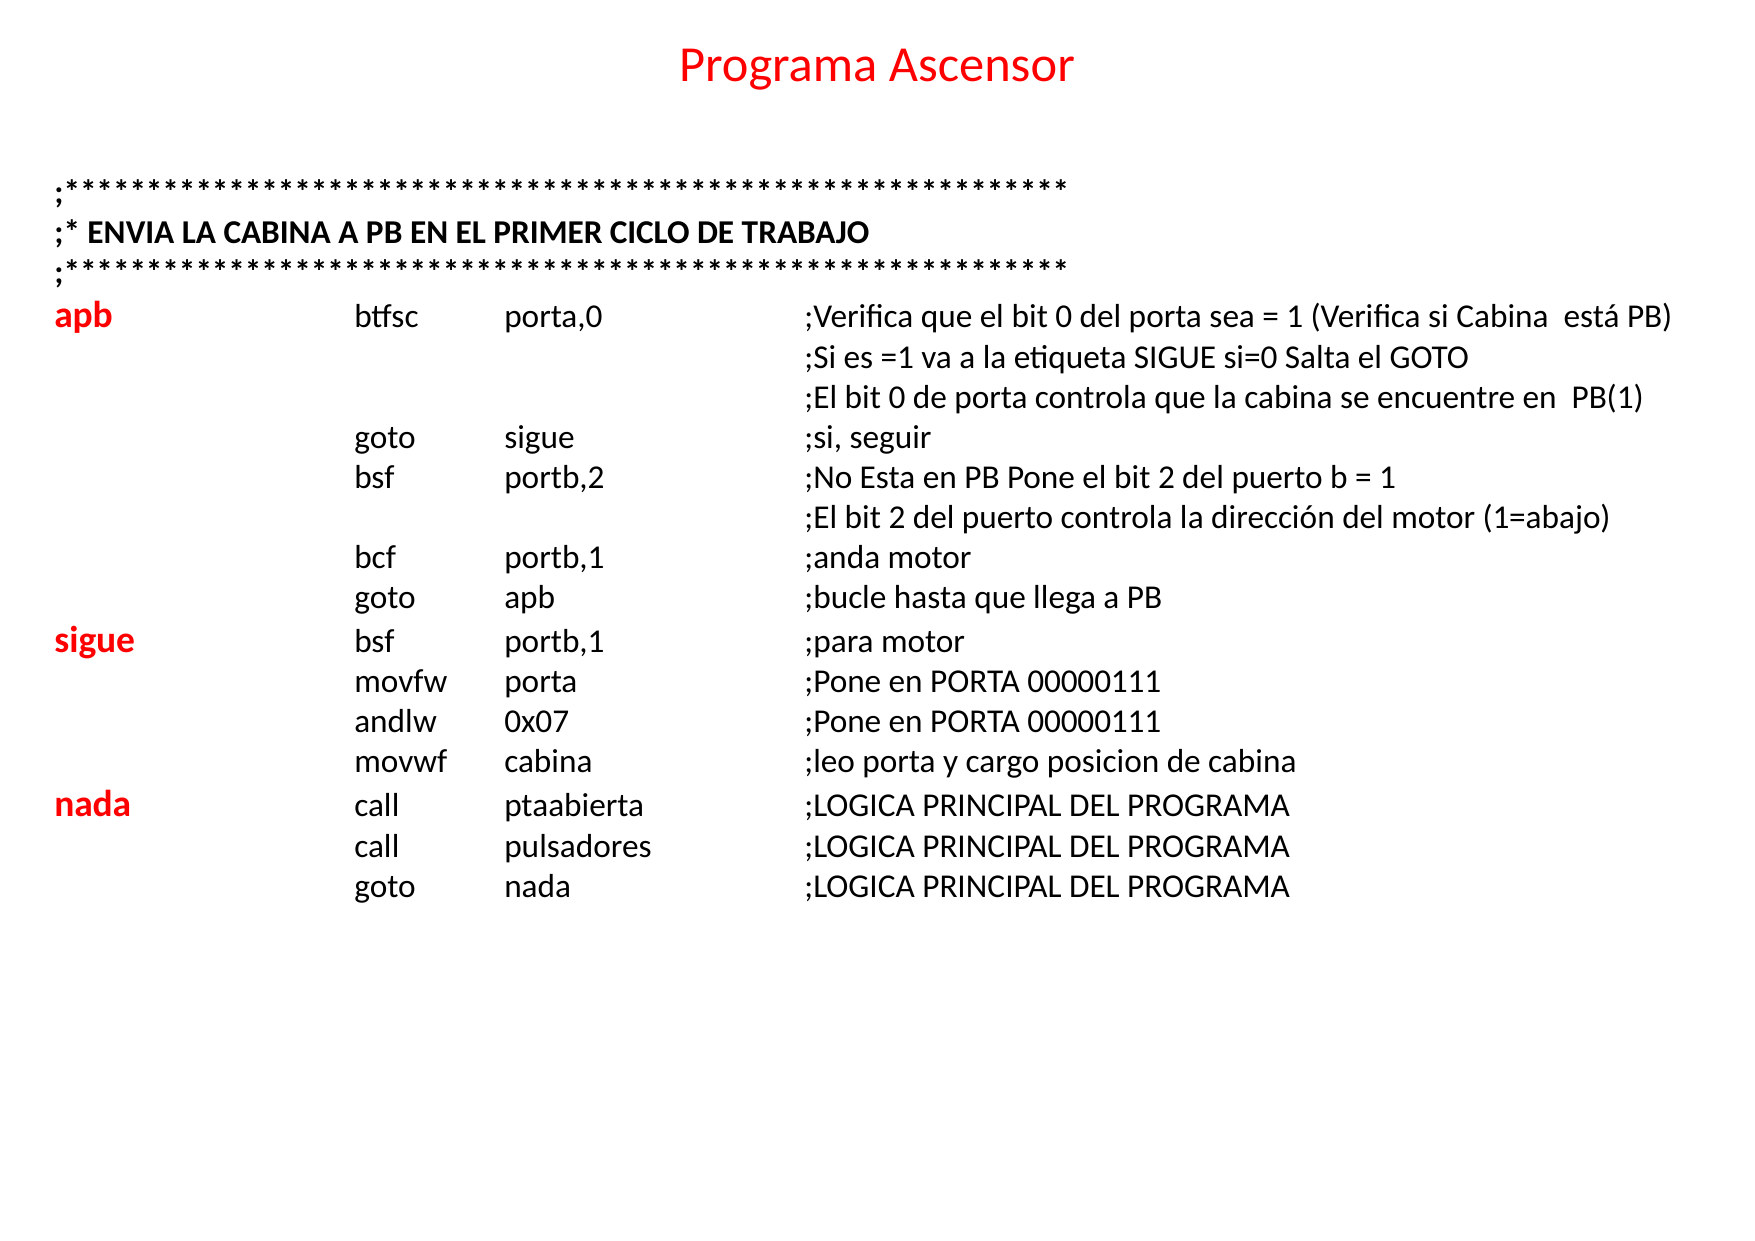

# Programa Ascensor
;*************************************************************
;* ENVIA LA CABINA A PB EN EL PRIMER CICLO DE TRABAJO
;*************************************************************
apb		btfsc	porta,0		;Verifica que el bit 0 del porta sea = 1 (Verifica si Cabina  está PB)
					;Si es =1 va a la etiqueta SIGUE si=0 Salta el GOTO
					;El bit 0 de porta controla que la cabina se encuentre en  PB(1)
		goto	sigue		;si, seguir
		bsf	portb,2		;No Esta en PB Pone el bit 2 del puerto b = 1
					;El bit 2 del puerto controla la dirección del motor (1=abajo)
		bcf	portb,1		;anda motor
		goto	apb		;bucle hasta que llega a PB
sigue		bsf	portb,1		;para motor
		movfw	porta		;Pone en PORTA 00000111
		andlw	0x07		;Pone en PORTA 00000111
		movwf	cabina		;leo porta y cargo posicion de cabina
nada		call	ptaabierta		;LOGICA PRINCIPAL DEL PROGRAMA
		call	pulsadores		;LOGICA PRINCIPAL DEL PROGRAMA
		goto	nada		;LOGICA PRINCIPAL DEL PROGRAMA